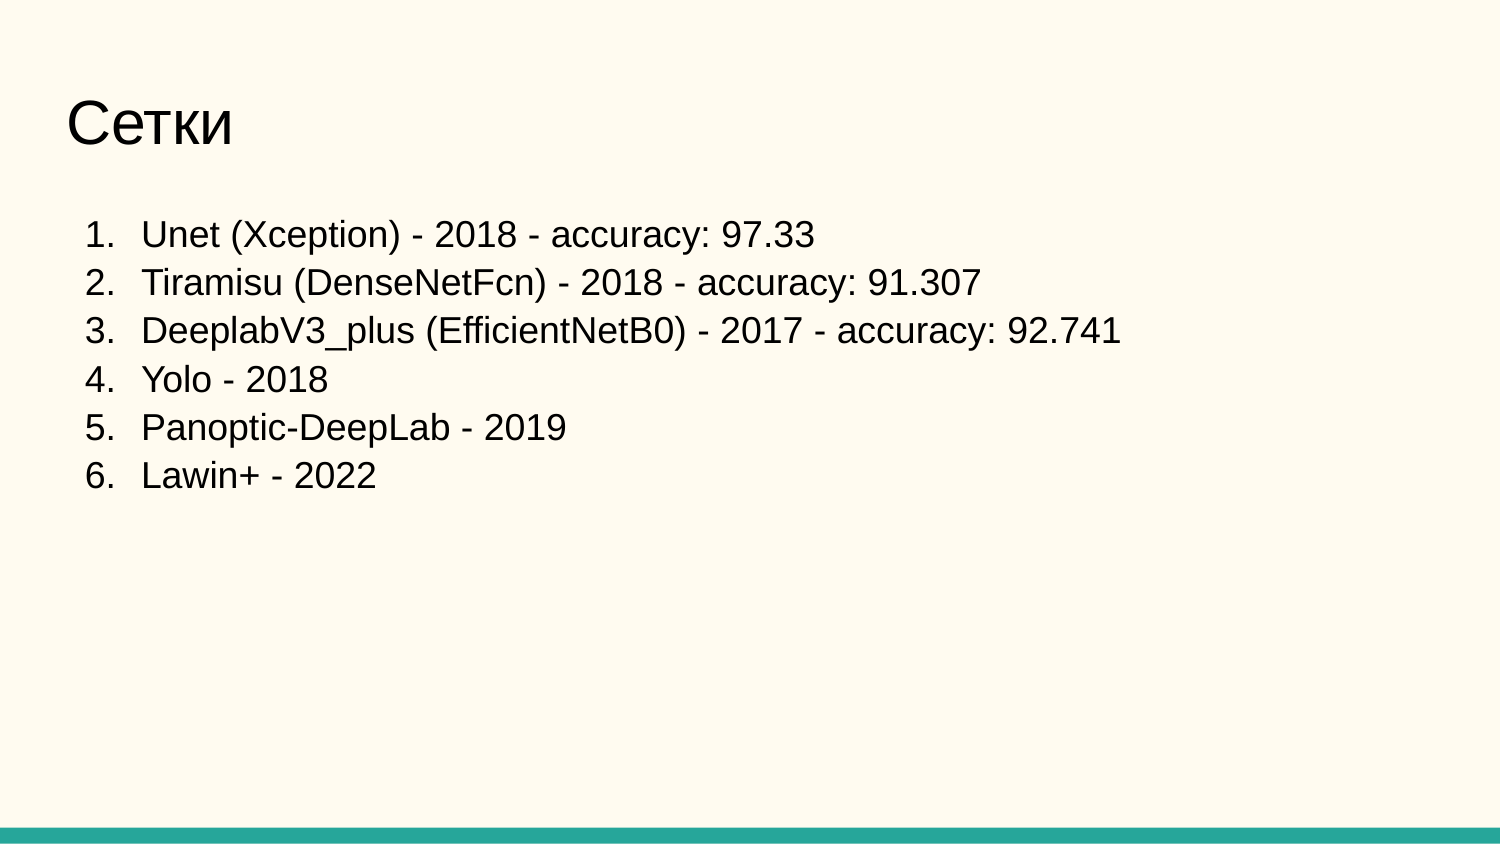

# Сетки
Unet (Xception) - 2018 - accuracy: 97.33
Tiramisu (DenseNetFcn) - 2018 - accuracy: 91.307
DeeplabV3_plus (EfficientNetB0) - 2017 - accuracy: 92.741
Yolo - 2018
Panoptic-DeepLab - 2019
Lawin+ - 2022